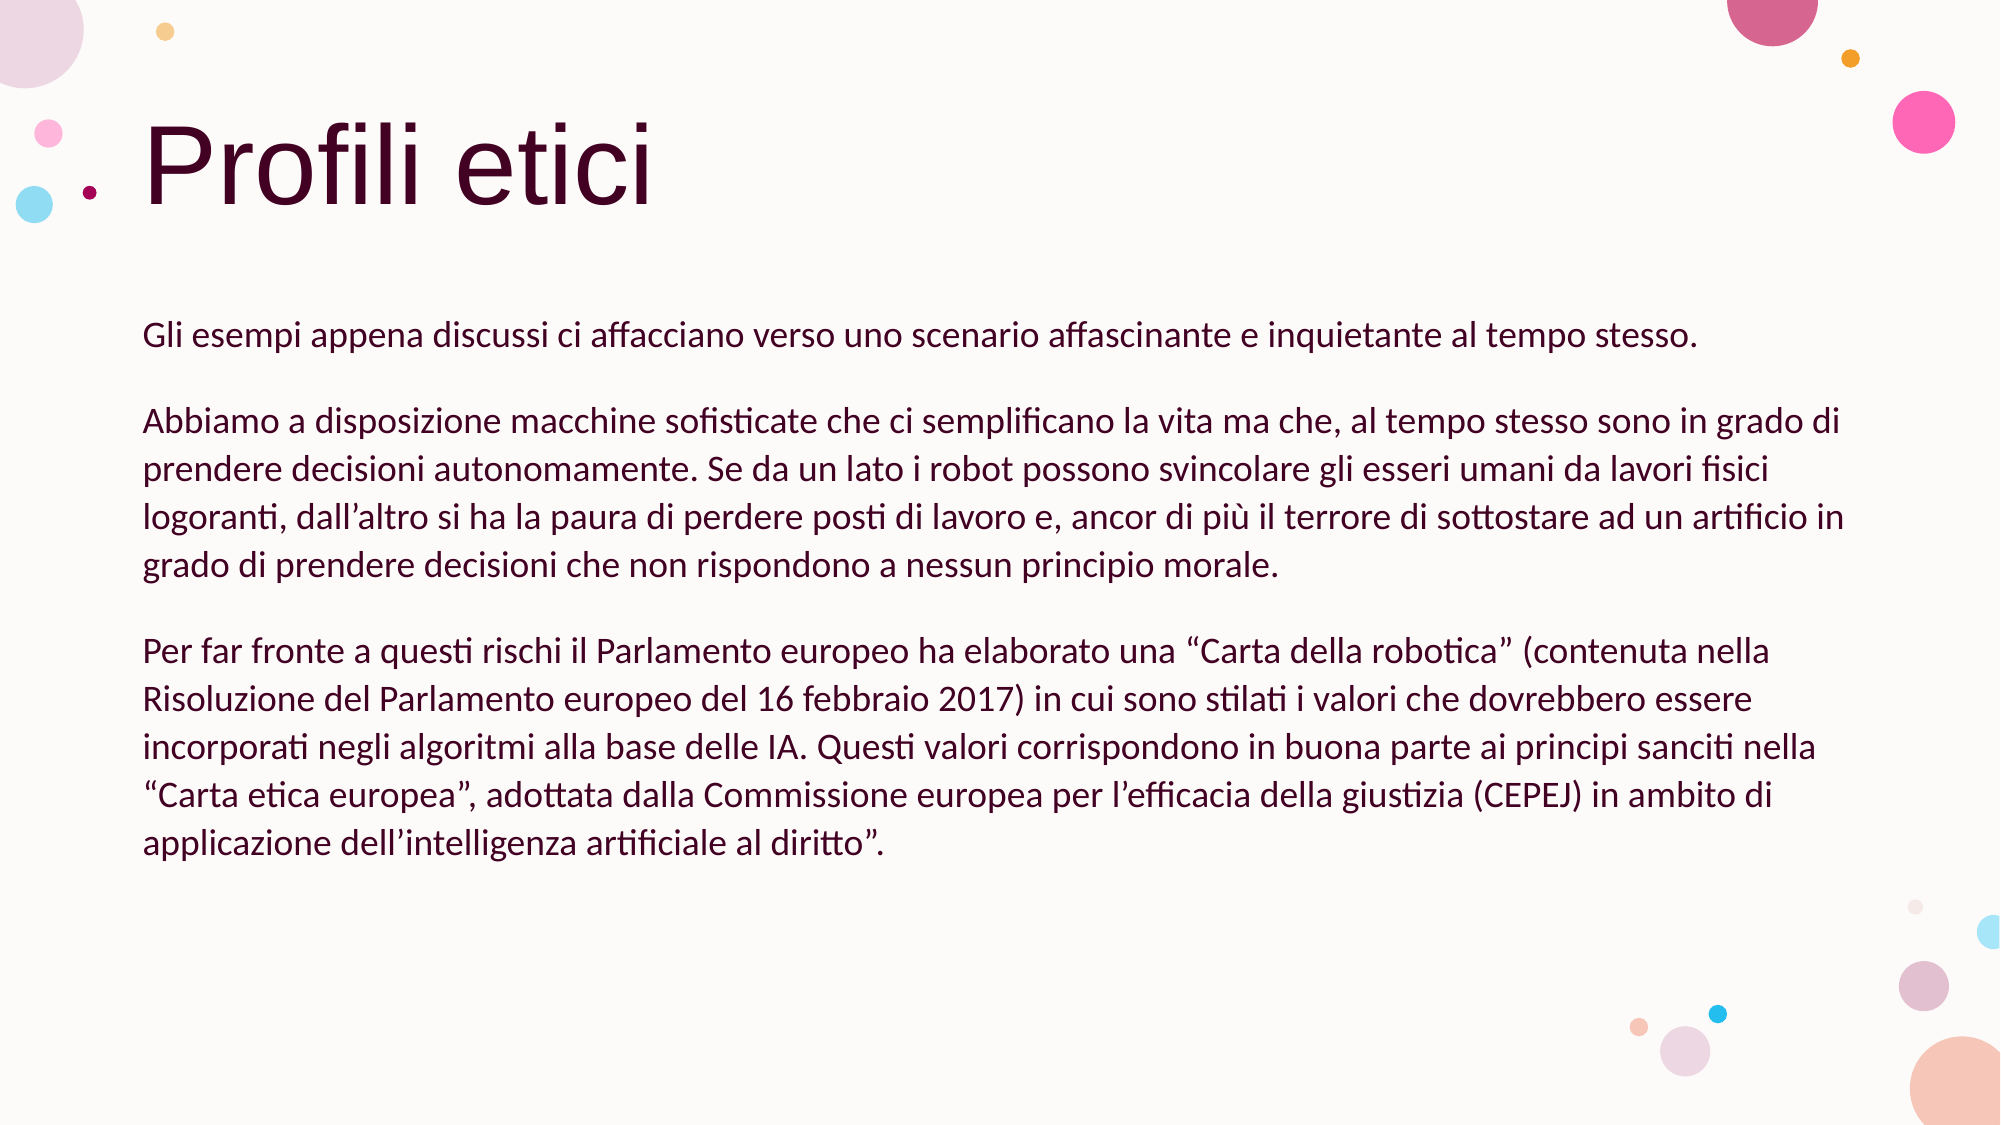

# Profili etici
Gli esempi appena discussi ci affacciano verso uno scenario affascinante e inquietante al tempo stesso.
Abbiamo a disposizione macchine sofisticate che ci semplificano la vita ma che, al tempo stesso sono in grado di prendere decisioni autonomamente. Se da un lato i robot possono svincolare gli esseri umani da lavori fisici logoranti, dall’altro si ha la paura di perdere posti di lavoro e, ancor di più il terrore di sottostare ad un artificio in grado di prendere decisioni che non rispondono a nessun principio morale.
Per far fronte a questi rischi il Parlamento europeo ha elaborato una “Carta della robotica” (contenuta nella Risoluzione del Parlamento europeo del 16 febbraio 2017) in cui sono stilati i valori che dovrebbero essere incorporati negli algoritmi alla base delle IA. Questi valori corrispondono in buona parte ai principi sanciti nella “Carta etica europea”, adottata dalla Commissione europea per l’efficacia della giustizia (CEPEJ) in ambito di applicazione dell’intelligenza artificiale al diritto”.